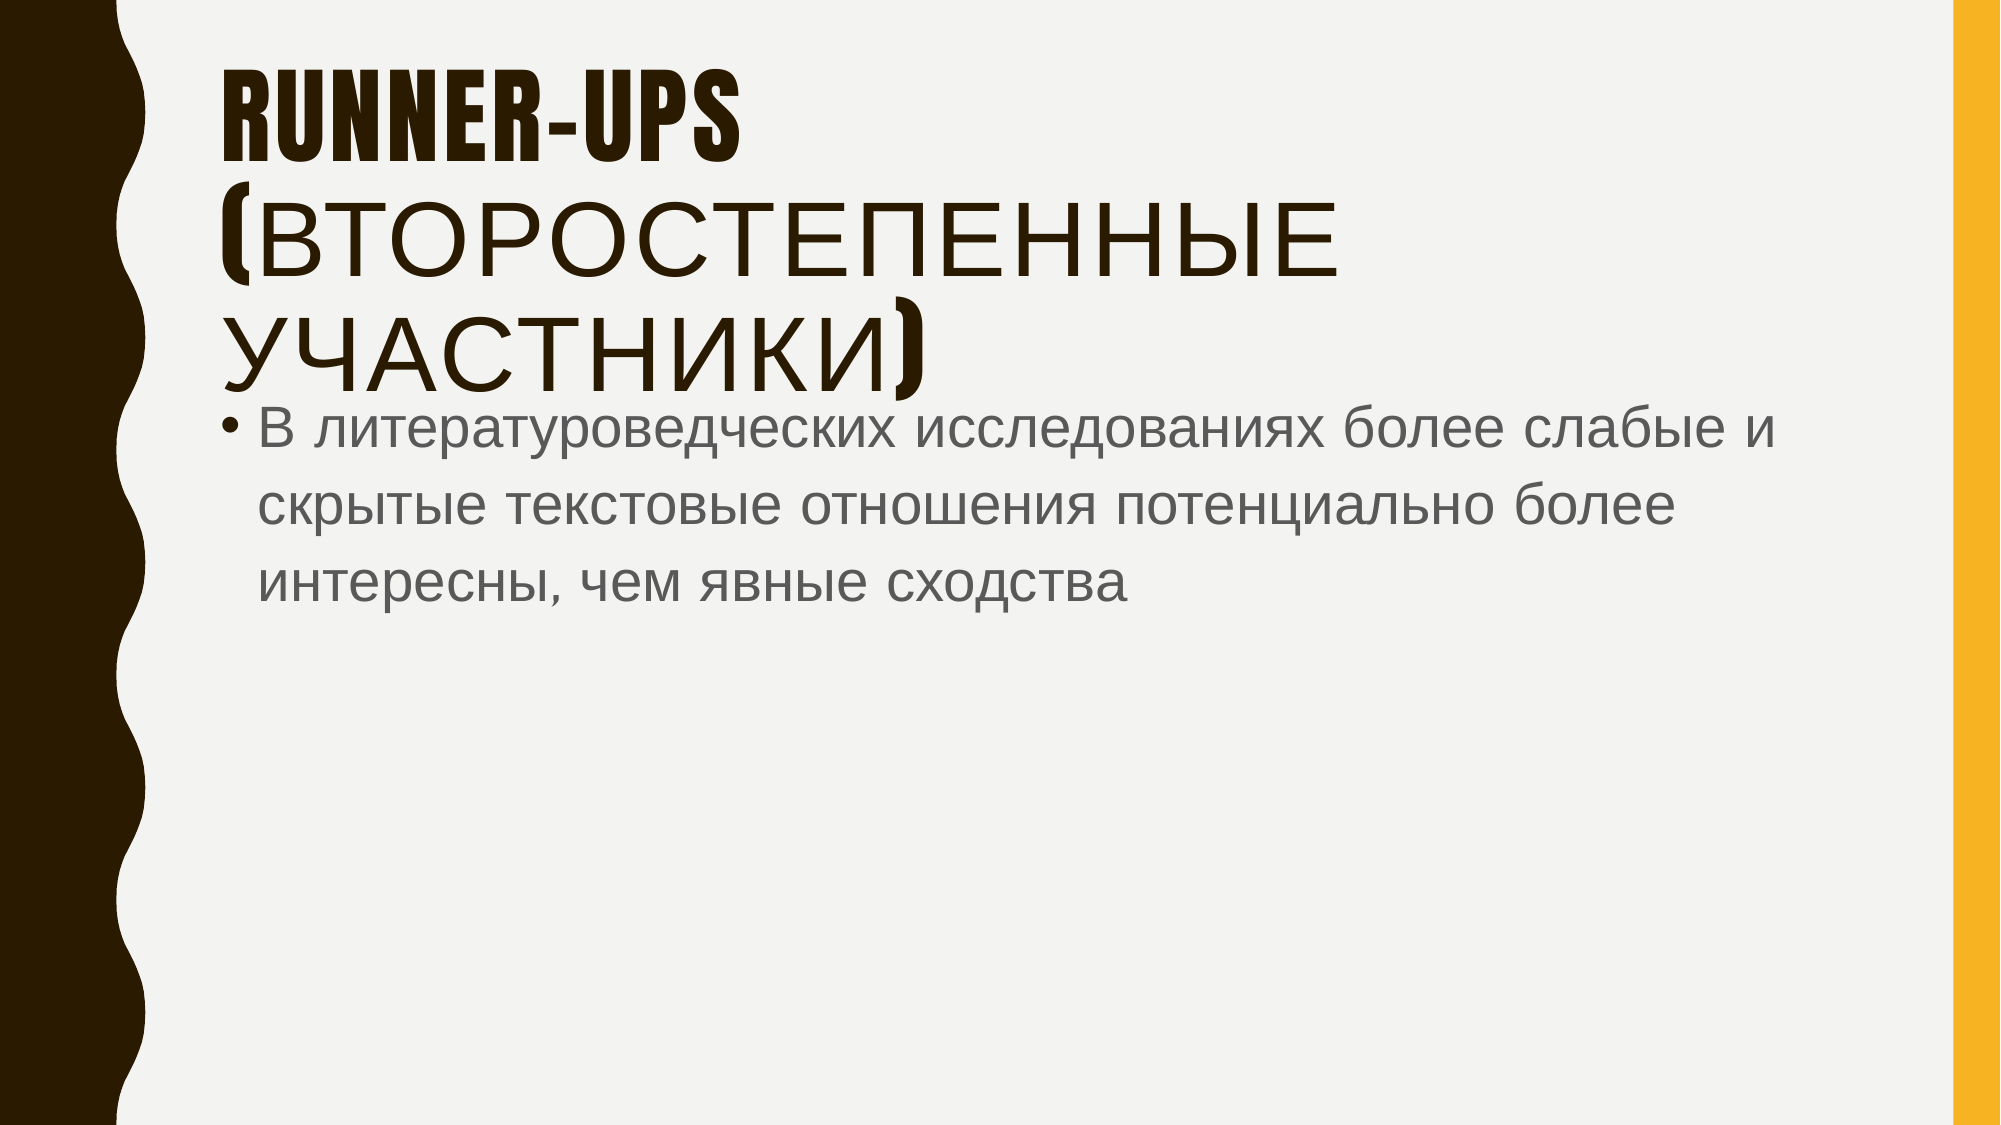

# Runner-ups (второстепенные участники)
В литературоведческих исследованиях более слабые и скрытые текстовые отношения потенциально более интересны, чем явные сходства